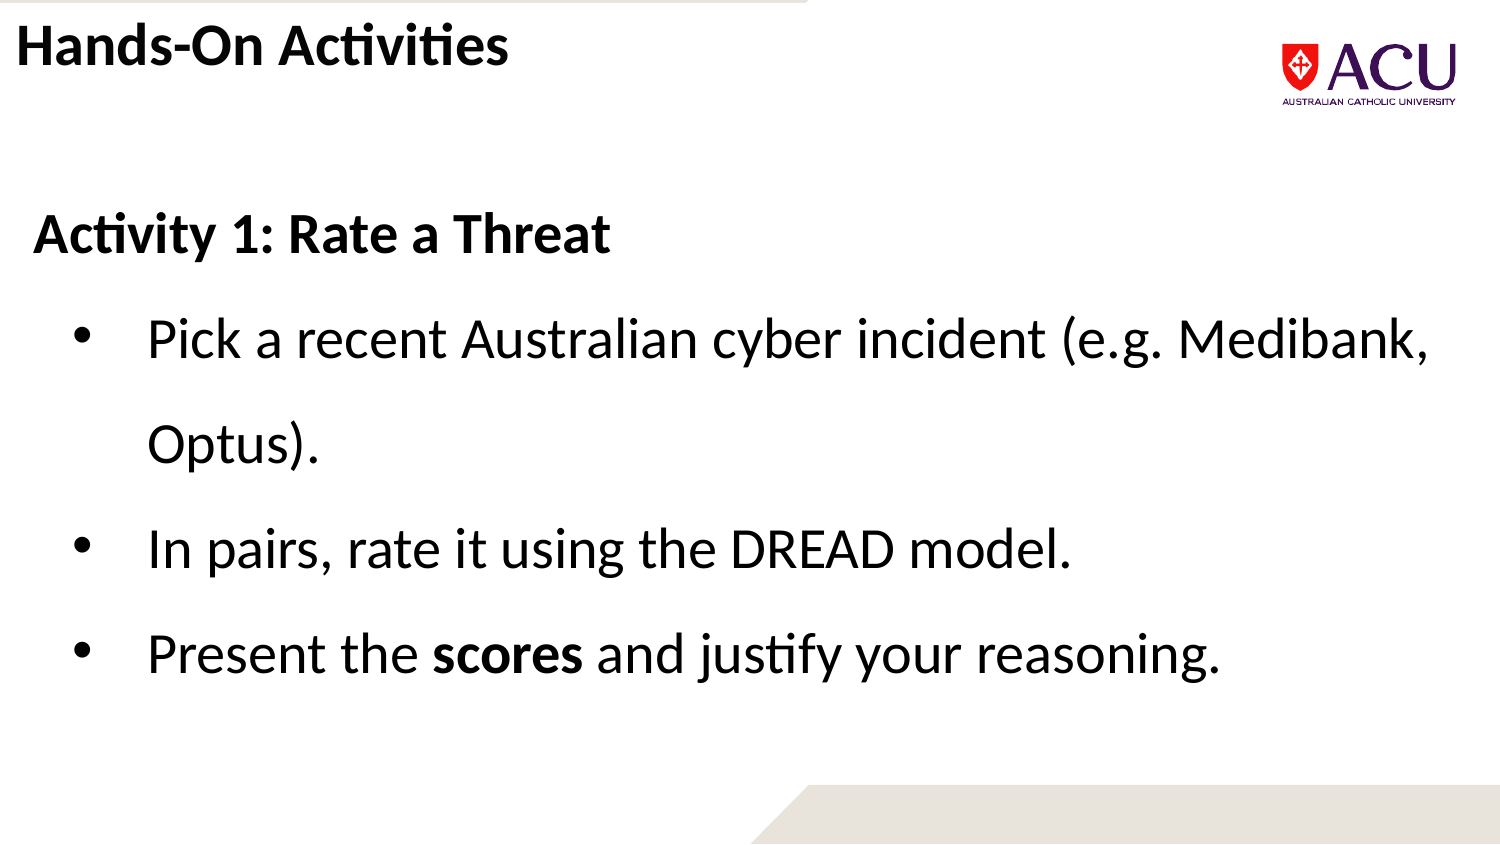

# Hands-On Activities
Activity 1: Rate a Threat
Pick a recent Australian cyber incident (e.g. Medibank, Optus).
In pairs, rate it using the DREAD model.
Present the scores and justify your reasoning.